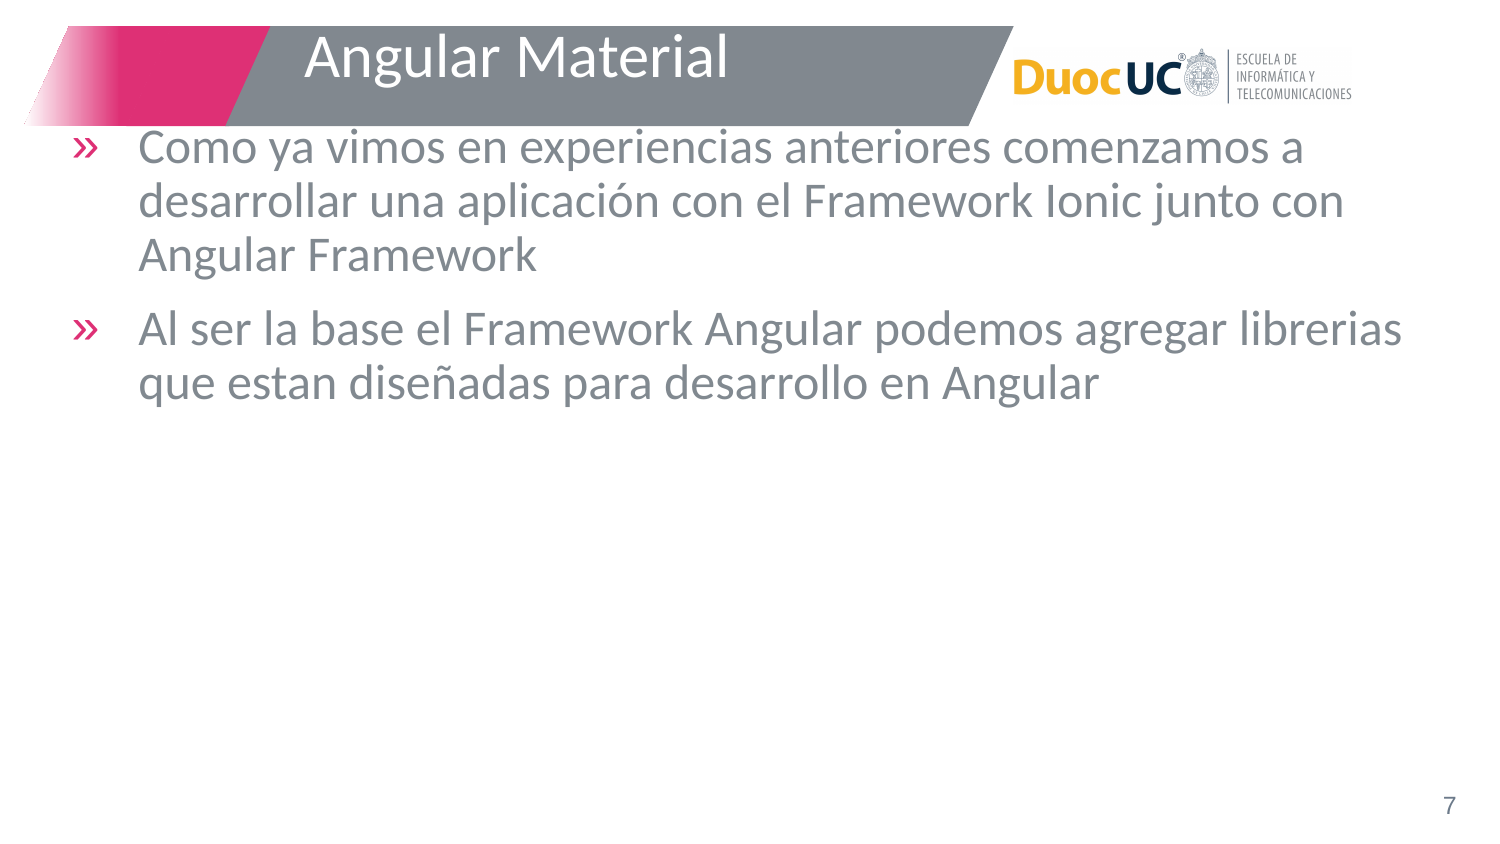

# Angular Material
Como ya vimos en experiencias anteriores comenzamos a desarrollar una aplicación con el Framework Ionic junto con Angular Framework
Al ser la base el Framework Angular podemos agregar librerias que estan diseñadas para desarrollo en Angular